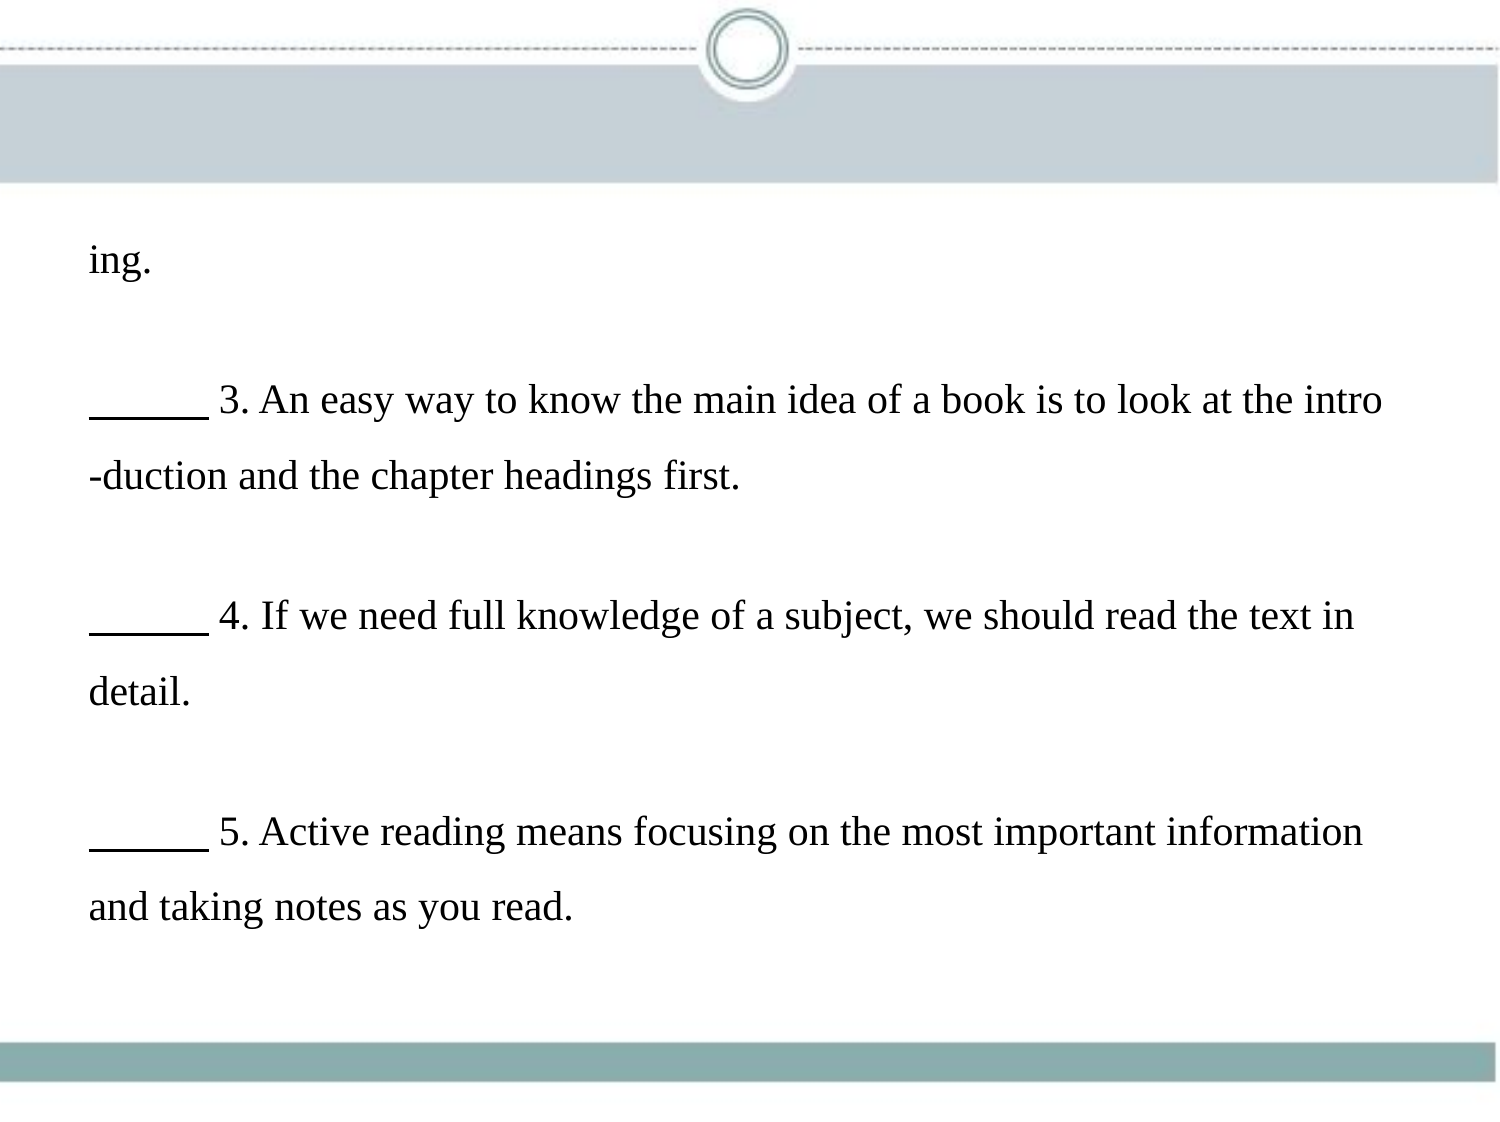

ing.
　　    3. An easy way to know the main idea of a book is to look at the intro
-duction and the chapter headings first.
　　    4. If we need full knowledge of a subject, we should read the text in
detail.
　　    5. Active reading means focusing on the most important information
and taking notes as you read.